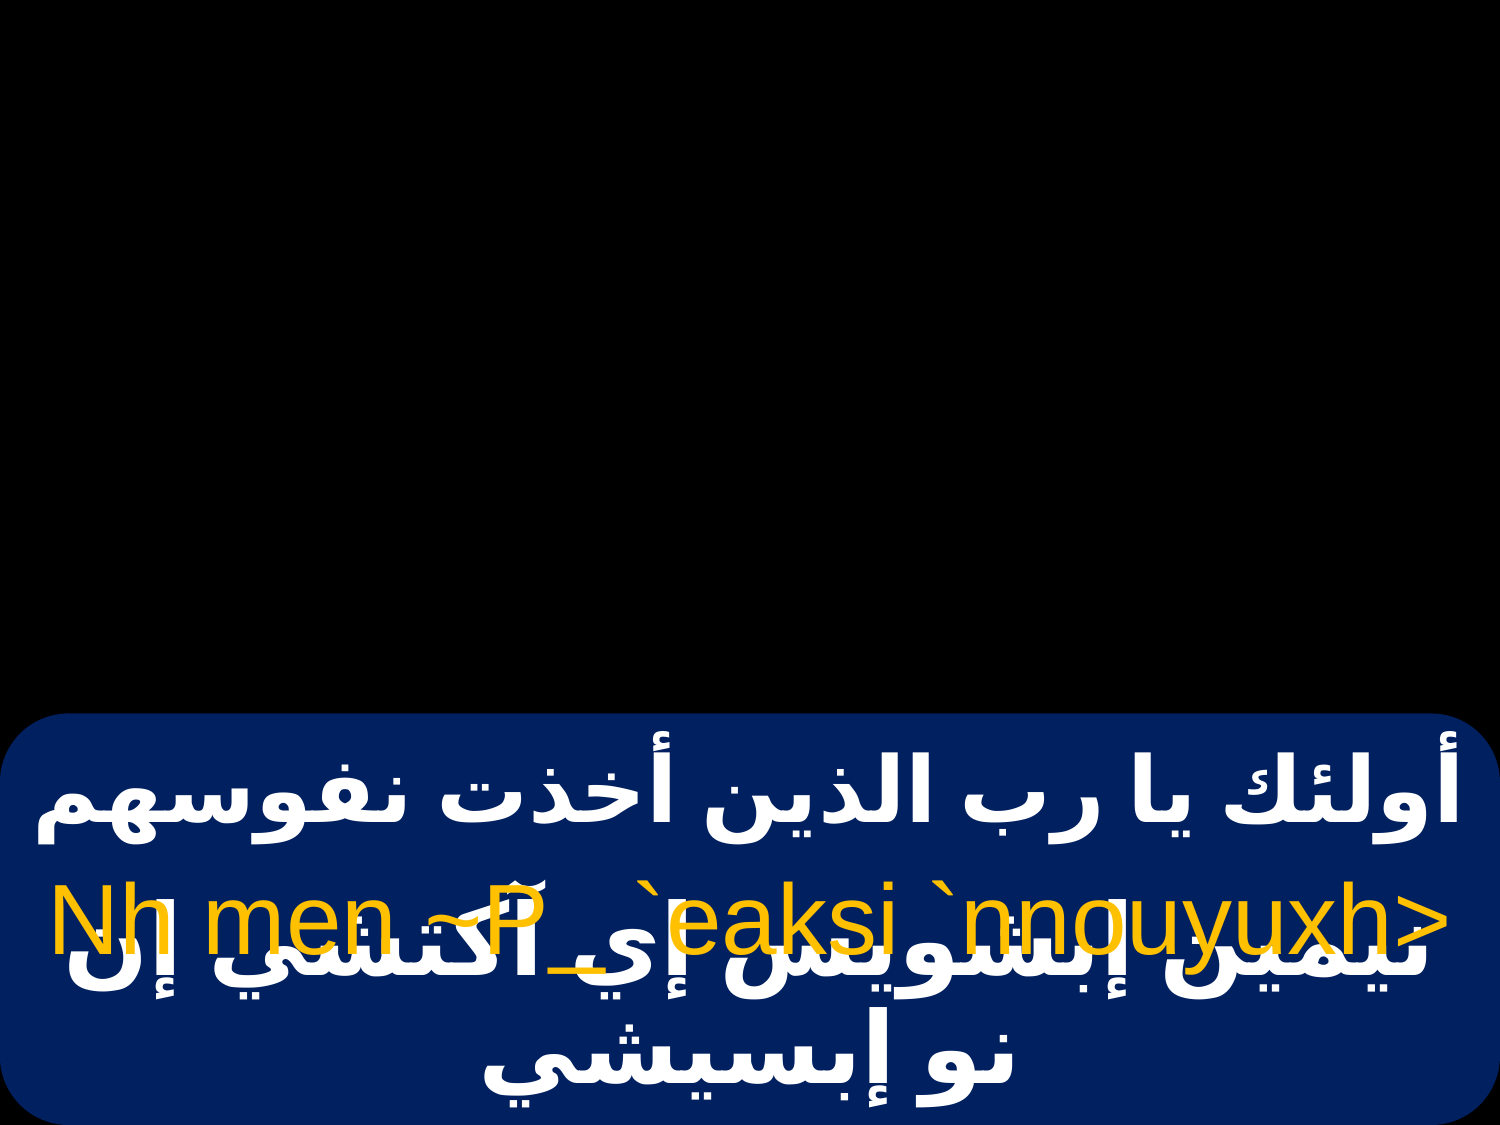

# أولئك يا رب الذين أخذت نفوسهم
Nh men ~P_ `eaksi `nnouyuxh>
نيمين إبشويس إي آكتشي إن نو إبسيشي